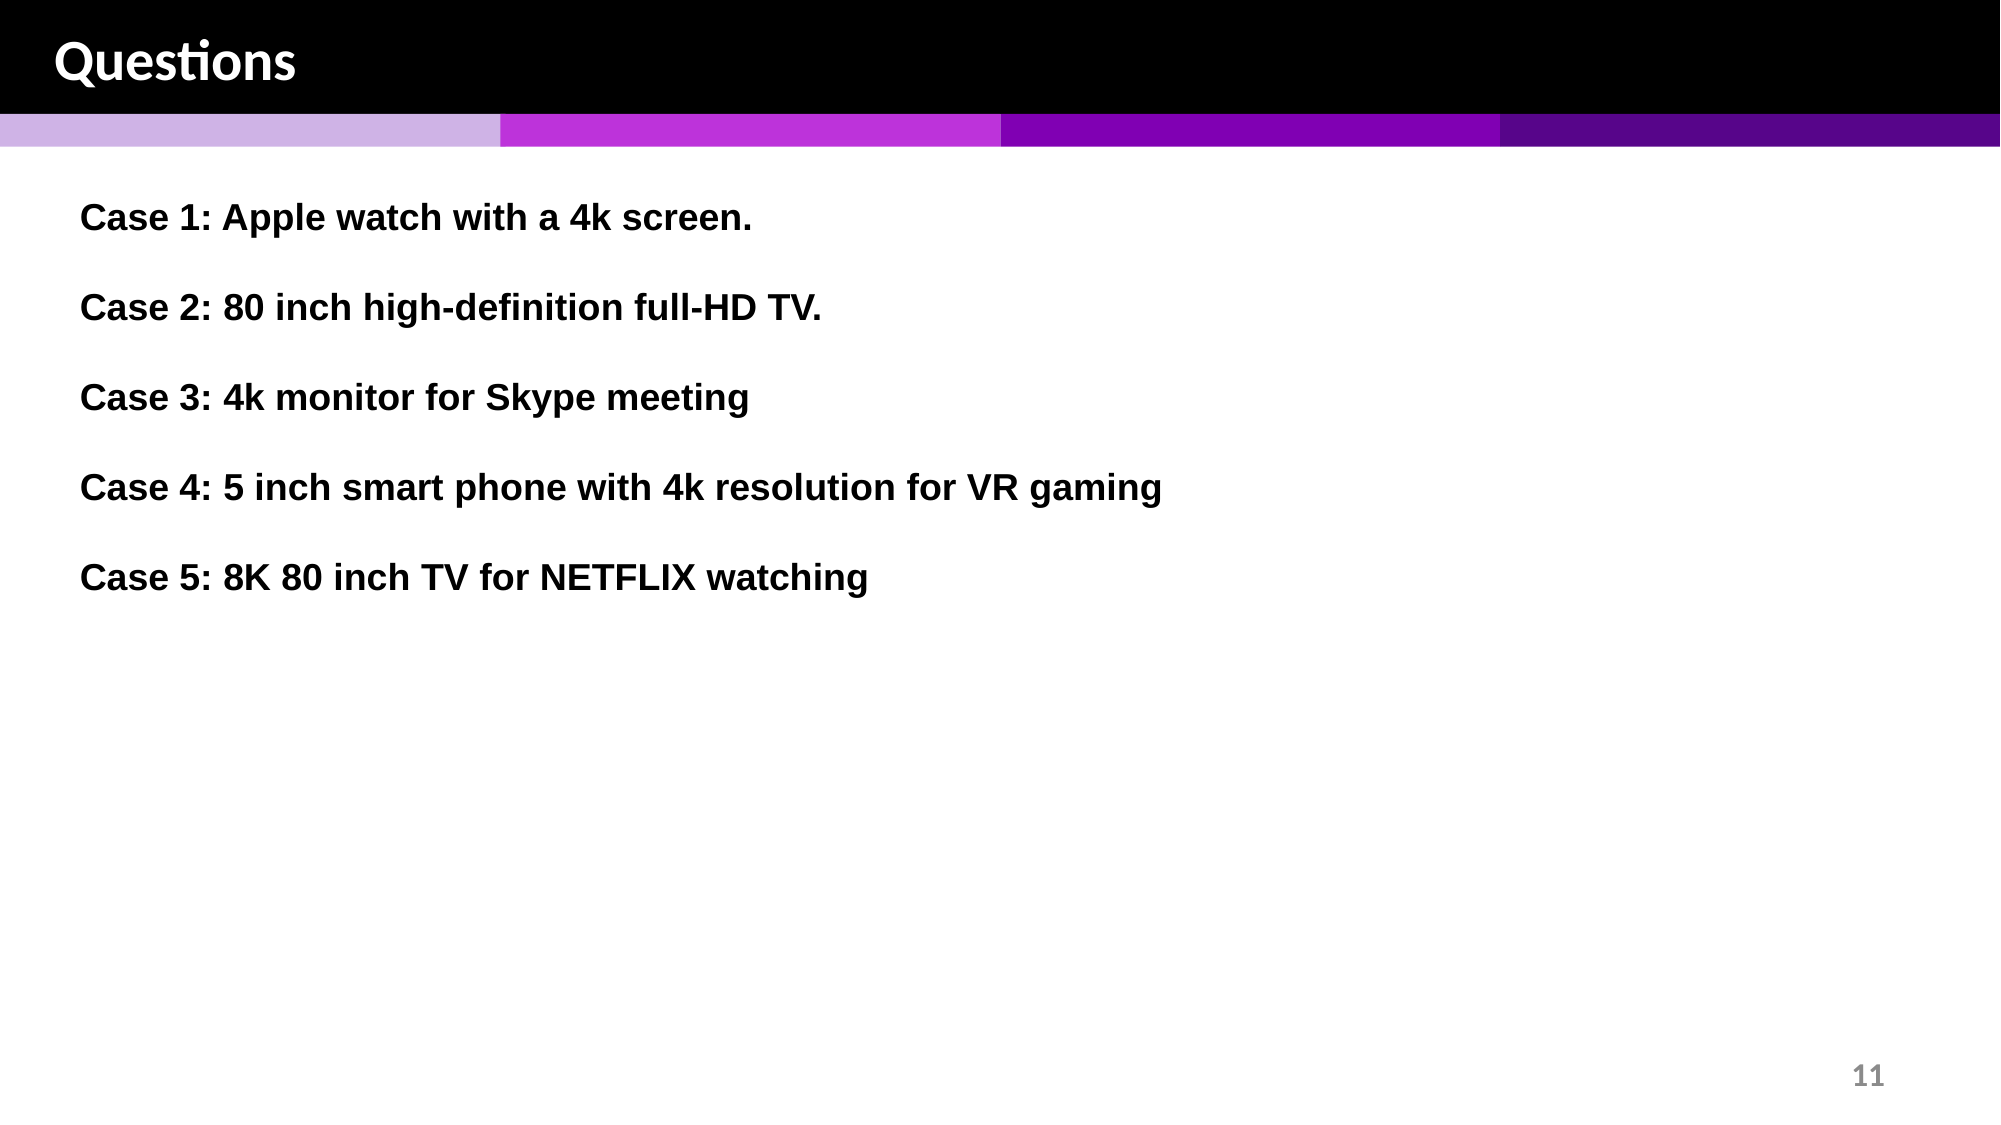

Questions
Case 1: Apple watch with a 4k screen.

Case 2: 80 inch high-definition full-HD TV.

Case 3: 4k monitor for Skype meeting

Case 4: 5 inch smart phone with 4k resolution for VR gaming

Case 5: 8K 80 inch TV for NETFLIX watching